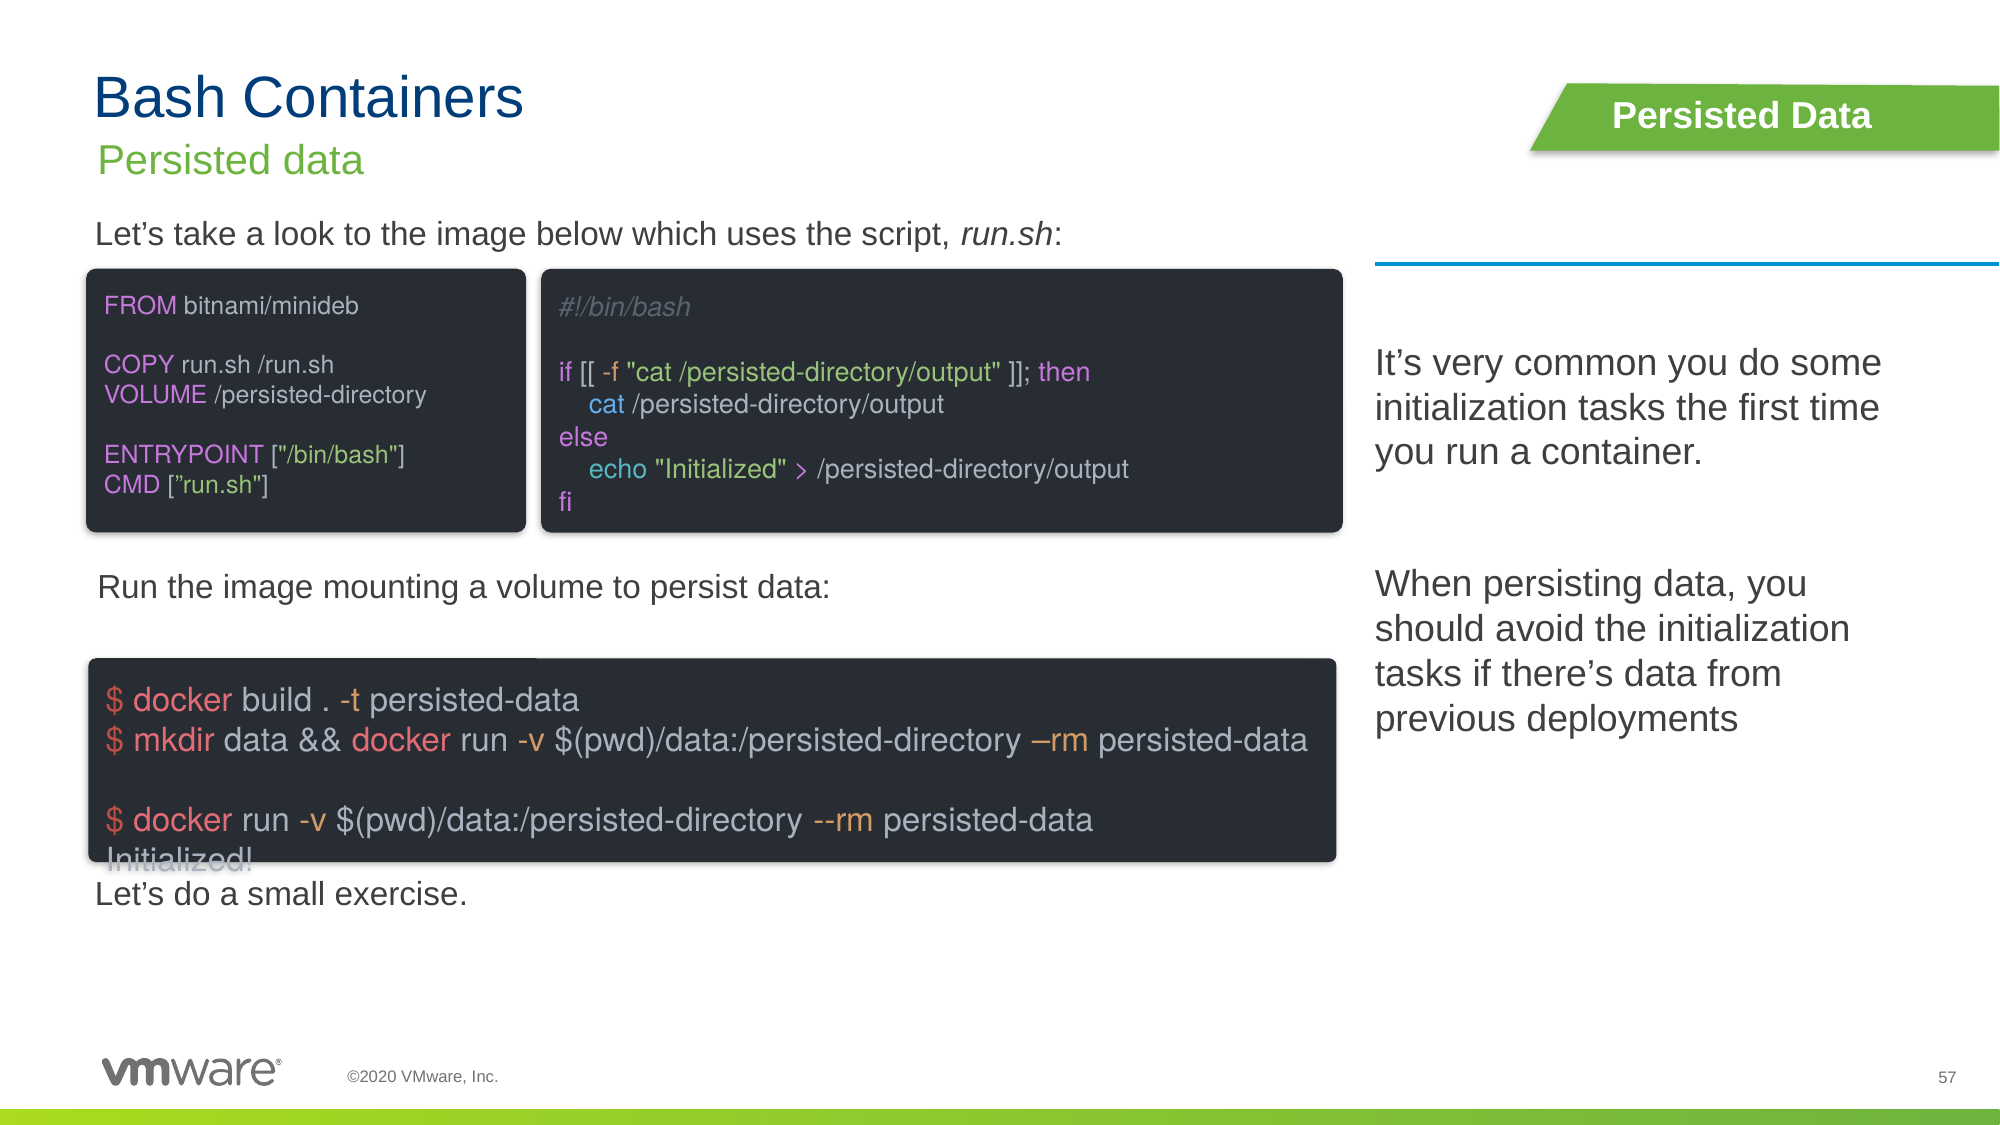

# Bash Containers
Persisted Data
Persisted data
Let’s take a look to the image below which uses the script, run.sh:

It’s very common you do some initialization tasks the first time you run a container.

When persisting data, you should avoid the initialization tasks if there’s data from previous deployments
FROM bitnami/minideb
  
COPY run.sh /run.sh
VOLUME /persisted-directory
ENTRYPOINT ["/bin/bash"] 
CMD [”run.sh"]

#!/bin/bash
 
if [[ -f "cat /persisted-directory/output" ]]; then
    cat /persisted-directory/output
else
    echo "Initialized" > /persisted-directory/output
fi
Run the image mounting a volume to persist data:

$ docker build . -t persisted-data
$ mkdir data && docker run -v $(pwd)/data:/persisted-directory –rm persisted-data
$ docker run -v $(pwd)/data:/persisted-directory --rm persisted-data
Initialized!
Let’s do a small exercise.